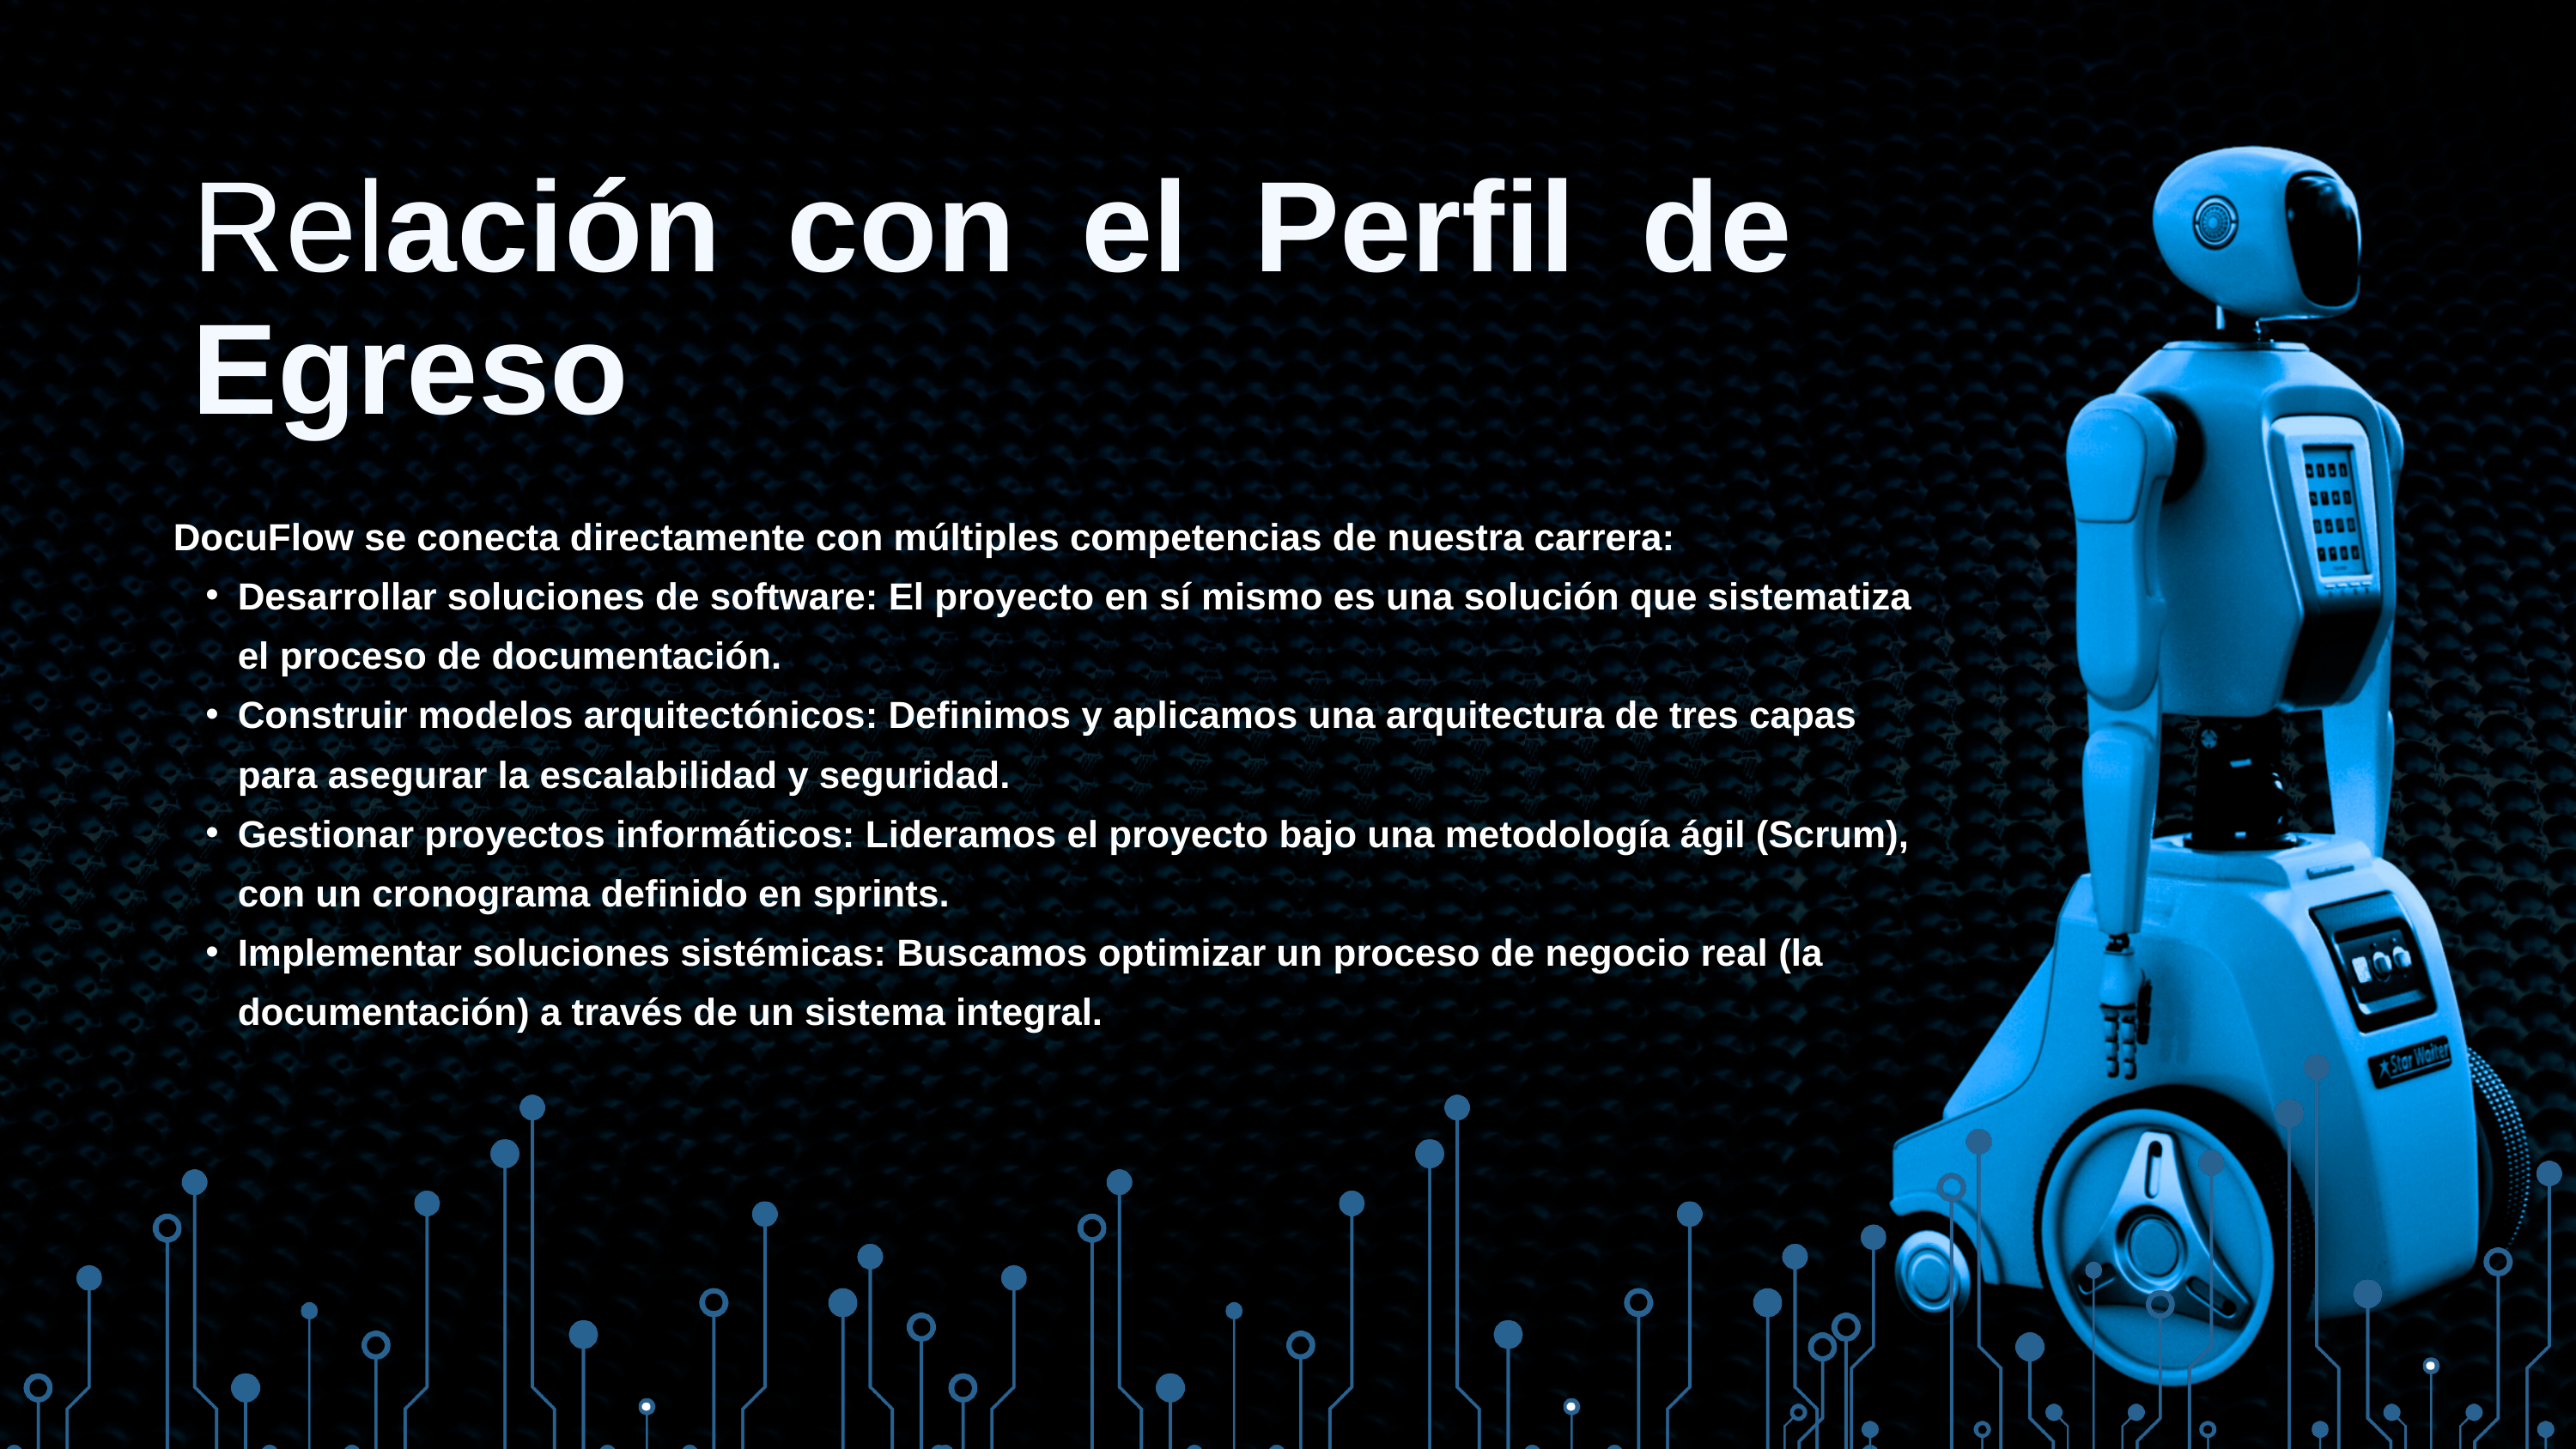

Relación con el Perfil de Egreso
DocuFlow se conecta directamente con múltiples competencias de nuestra carrera:
Desarrollar soluciones de software: El proyecto en sí mismo es una solución que sistematiza el proceso de documentación.
Construir modelos arquitectónicos: Definimos y aplicamos una arquitectura de tres capas para asegurar la escalabilidad y seguridad.
Gestionar proyectos informáticos: Lideramos el proyecto bajo una metodología ágil (Scrum), con un cronograma definido en sprints.
Implementar soluciones sistémicas: Buscamos optimizar un proceso de negocio real (la documentación) a través de un sistema integral.